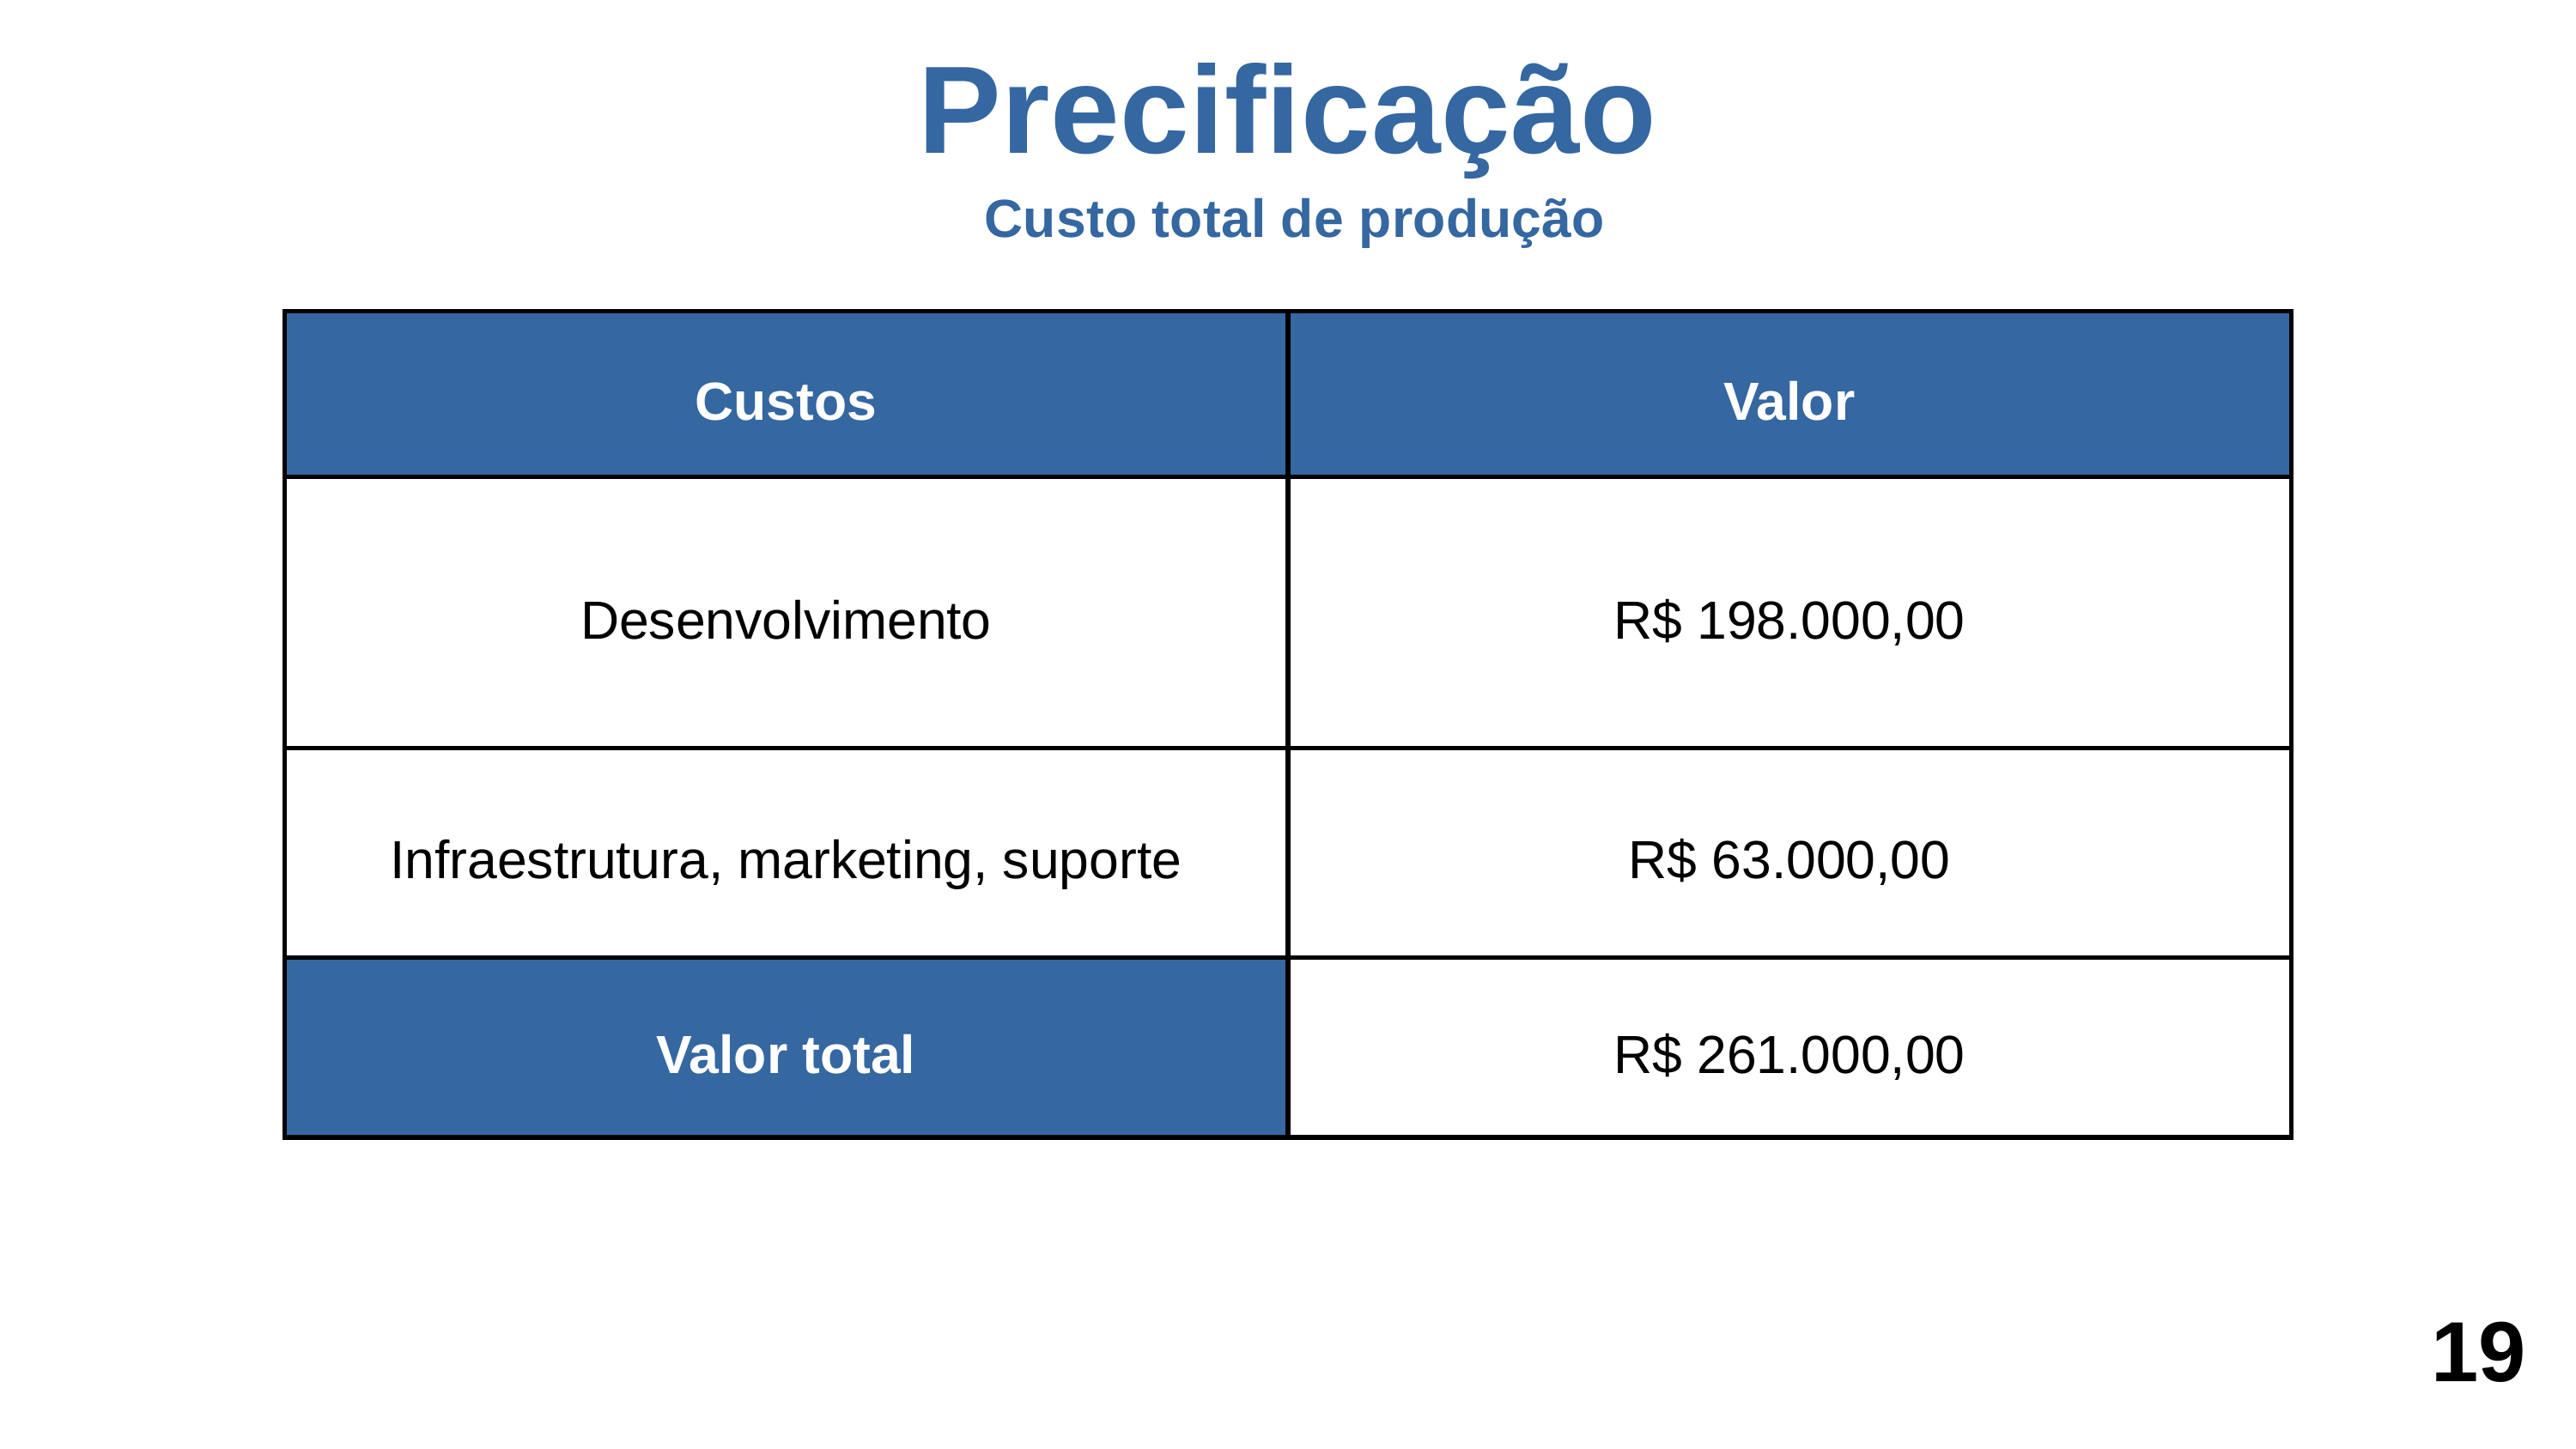

Precificação
Custo total de produção
| Custos | Valor |
| --- | --- |
| Desenvolvimento | R$ 198.000,00 |
| Infraestrutura, marketing, suporte | R$ 63.000,00 |
| Valor total | R$ 261.000,00 |
19